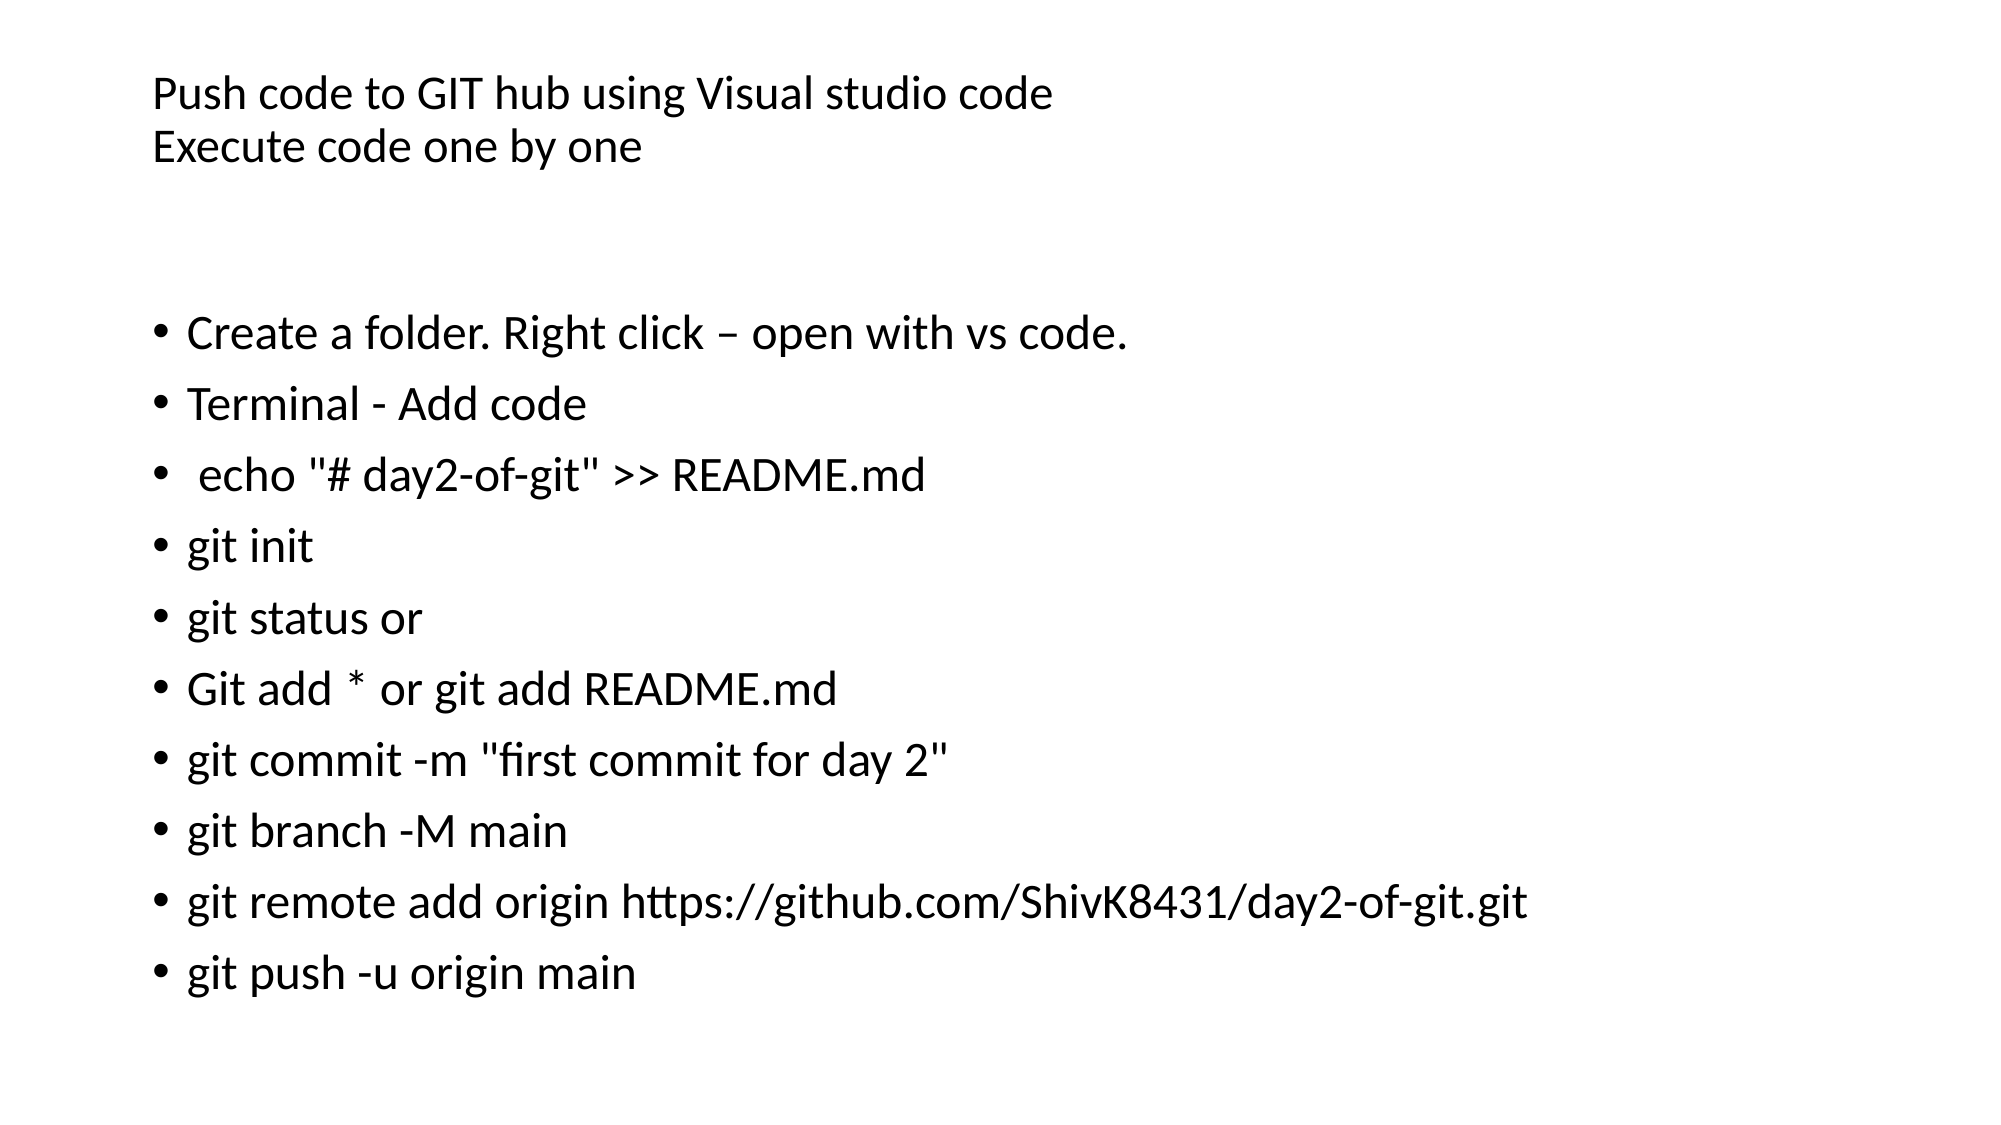

# Push code to GIT hub using Visual studio code Execute code one by one
Create a folder. Right click – open with vs code.
Terminal - Add code
 echo "# day2-of-git" >> README.md
git init
git status or
Git add * or git add README.md
git commit -m "first commit for day 2"
git branch -M main
git remote add origin https://github.com/ShivK8431/day2-of-git.git
git push -u origin main